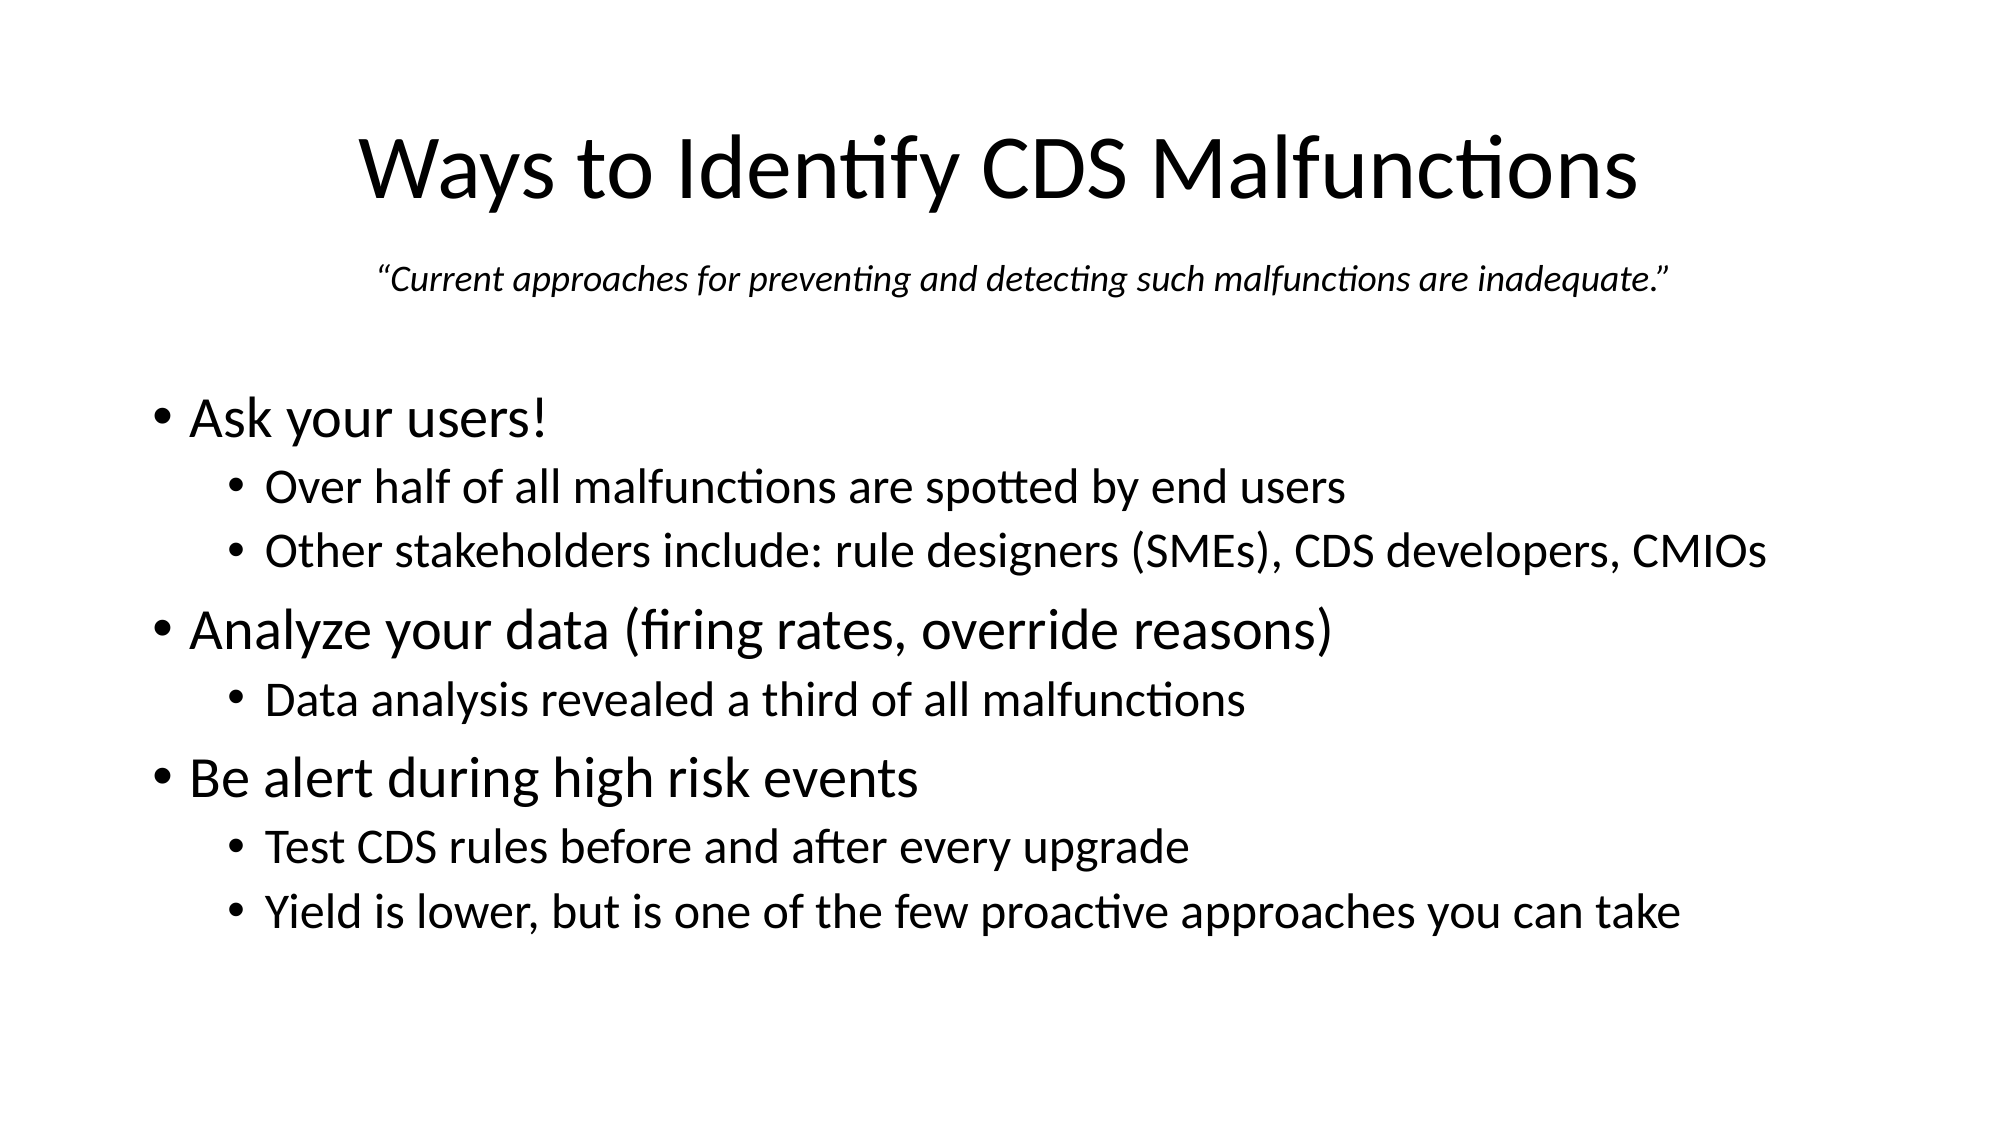

# Ways to Identify CDS Malfunctions
“Current approaches for preventing and detecting such malfunctions are inadequate.”
Ask your users!
Over half of all malfunctions are spotted by end users
Other stakeholders include: rule designers (SMEs), CDS developers, CMIOs
Analyze your data (firing rates, override reasons)
Data analysis revealed a third of all malfunctions
Be alert during high risk events
Test CDS rules before and after every upgrade
Yield is lower, but is one of the few proactive approaches you can take